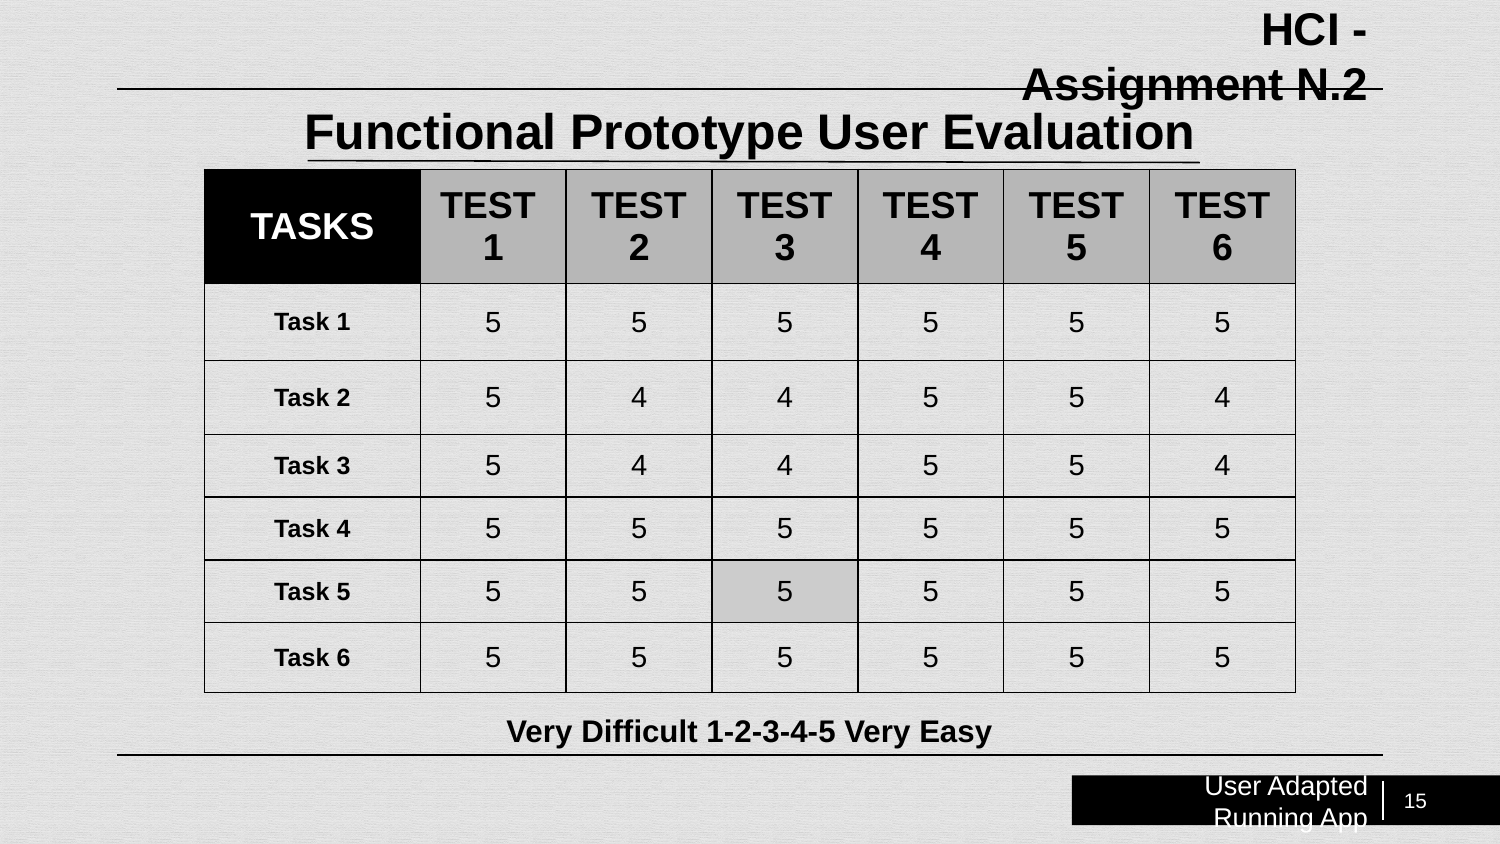

HCI - Assignment N.2
# Functional Prototype User Evaluation
| TASKS | TEST 1 | TEST 2 | TEST 3 | TEST 4 | TEST 5 | TEST 6 |
| --- | --- | --- | --- | --- | --- | --- |
| Task 1 | 5 | 5 | 5 | 5 | 5 | 5 |
| Task 2 | 5 | 4 | 4 | 5 | 5 | 4 |
| Task 3 | 5 | 4 | 4 | 5 | 5 | 4 |
| Task 4 | 5 | 5 | 5 | 5 | 5 | 5 |
| Task 5 | 5 | 5 | 5 | 5 | 5 | 5 |
| Task 6 | 5 | 5 | 5 | 5 | 5 | 5 |
Very Difficult 1-2-3-4-5 Very Easy
User Adapted Running App